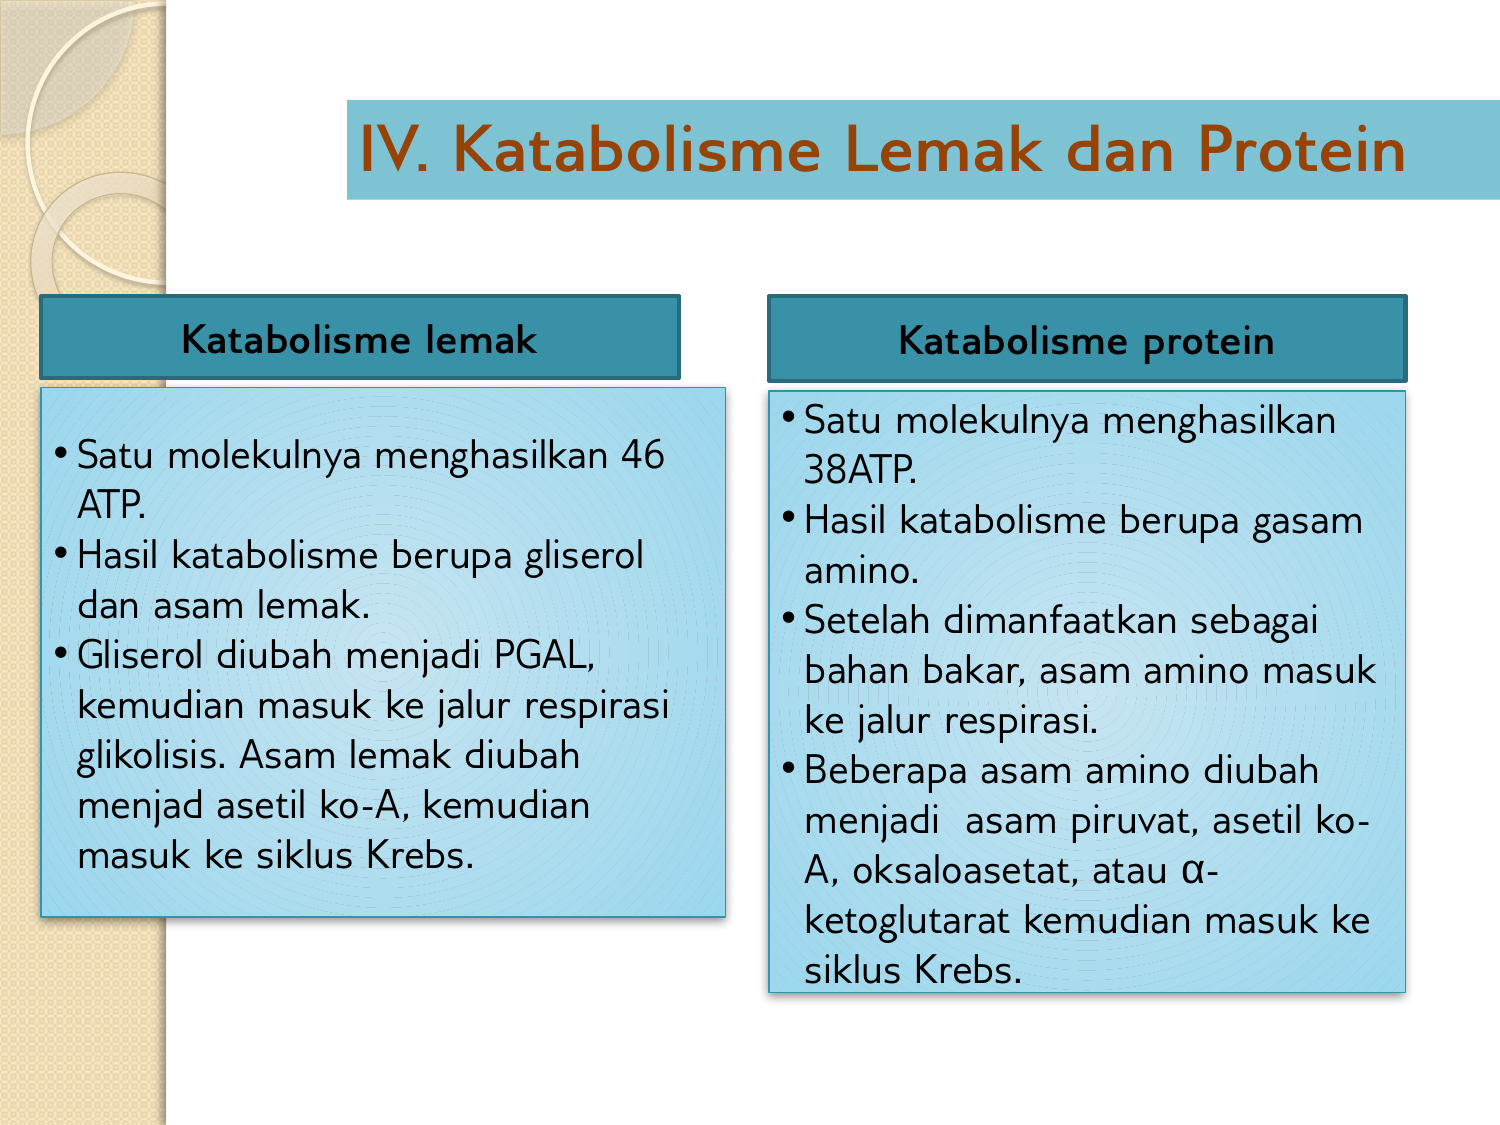

IV. Katabolisme Lemak dan Protein
Katabolisme protein
Katabolisme lemak
Satu molekulnya menghasilkan 46 ATP.
Hasil katabolisme berupa gliserol dan asam lemak.
Gliserol diubah menjadi PGAL, kemudian masuk ke jalur respirasi glikolisis. Asam lemak diubah menjad asetil ko-A, kemudian masuk ke siklus Krebs.
Satu molekulnya menghasilkan 38ATP.
Hasil katabolisme berupa gasam amino.
Setelah dimanfaatkan sebagai bahan bakar, asam amino masuk ke jalur respirasi.
Beberapa asam amino diubah menjadi  asam piruvat, asetil ko-A, oksaloasetat, atau α-ketoglutarat kemudian masuk ke siklus Krebs.